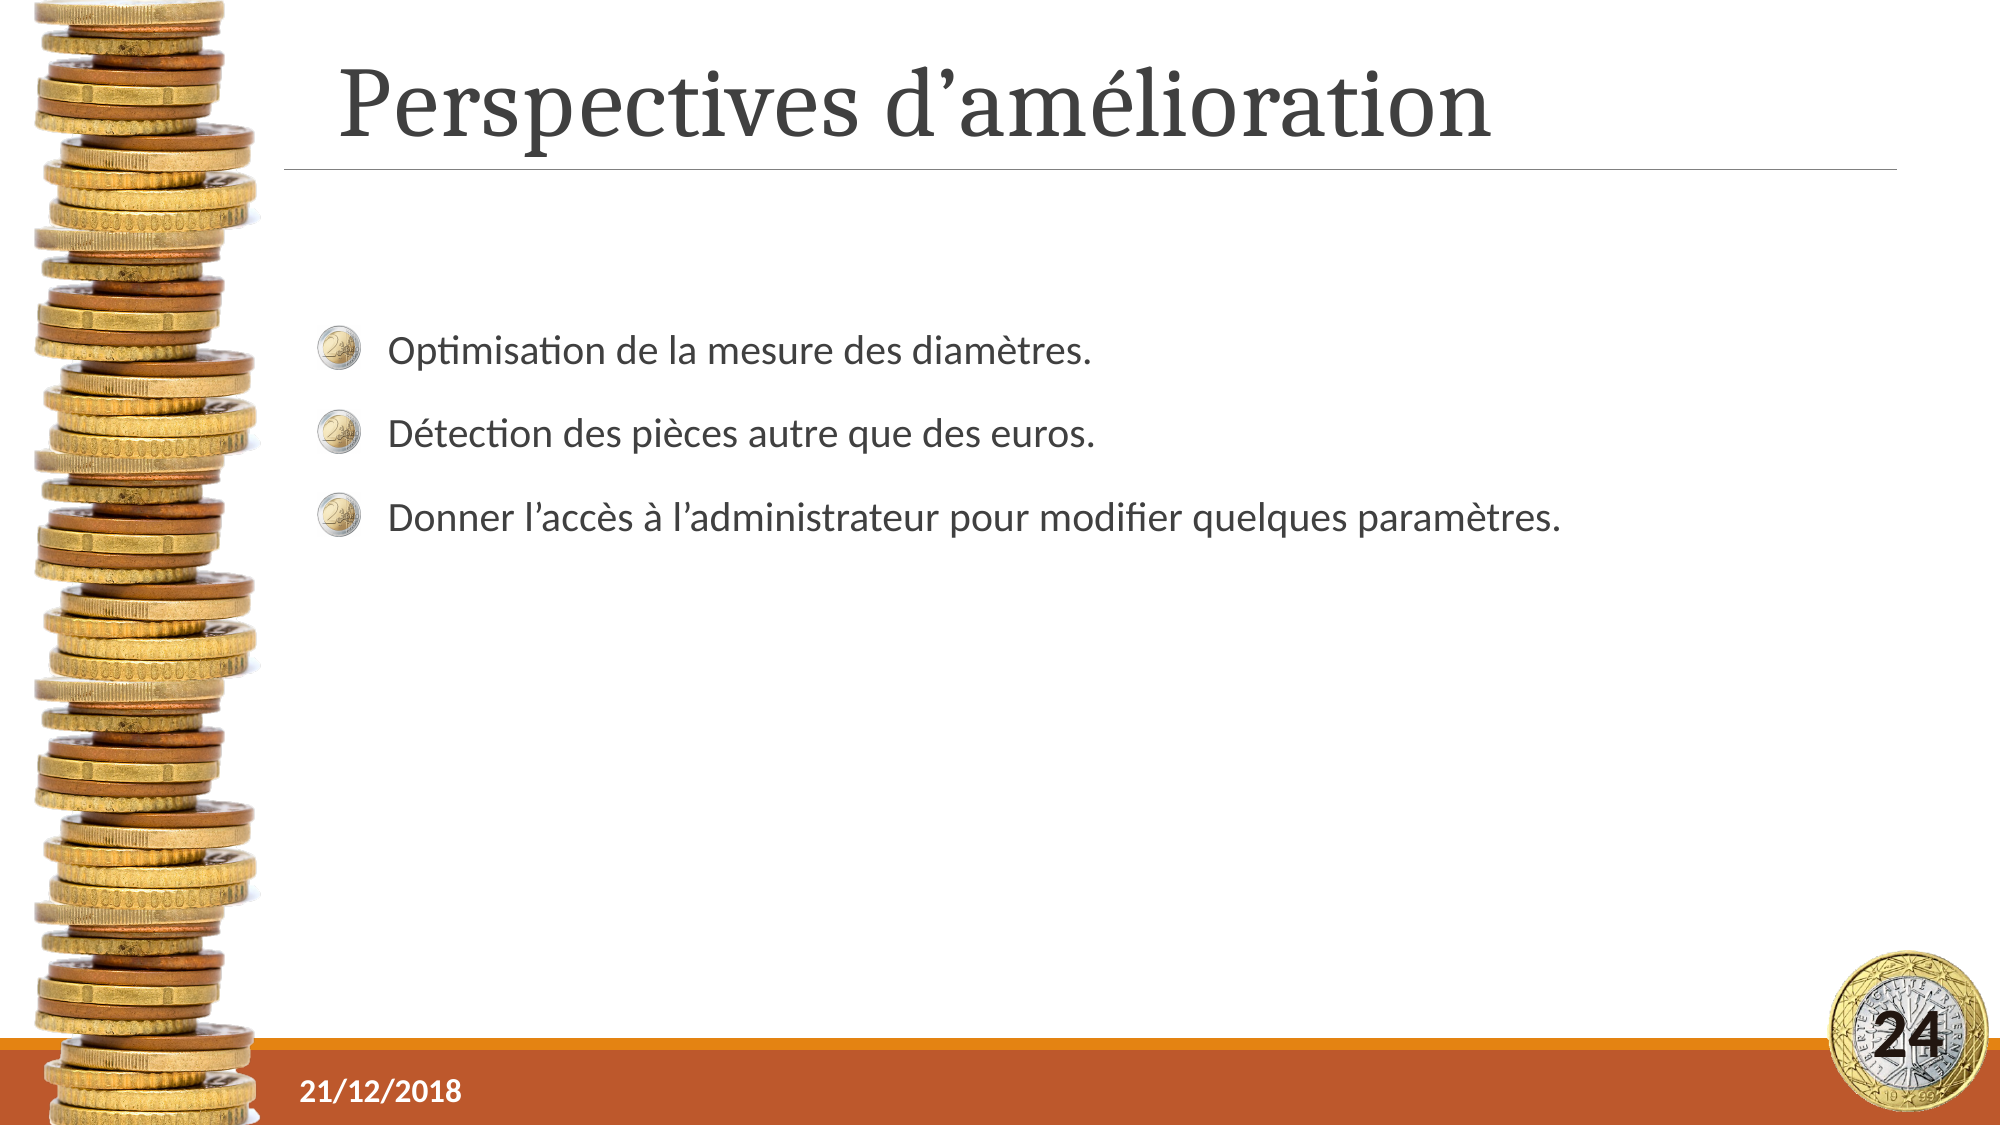

# Perspectives d’amélioration
Optimisation de la mesure des diamètres.
Détection des pièces autre que des euros.
Donner l’accès à l’administrateur pour modifier quelques paramètres.
24
21/12/2018